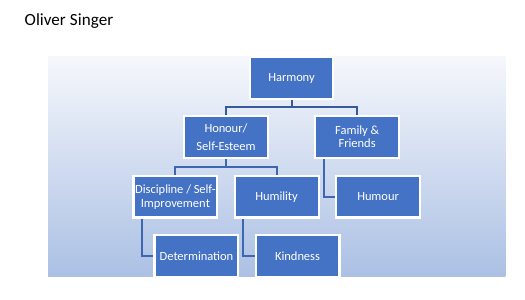

# Oliver Singer
Harmony
Honour/
Self-Esteem
Discipline / Self- Improvement
Determination
Humility
Kindness
Family & Friends
Humour